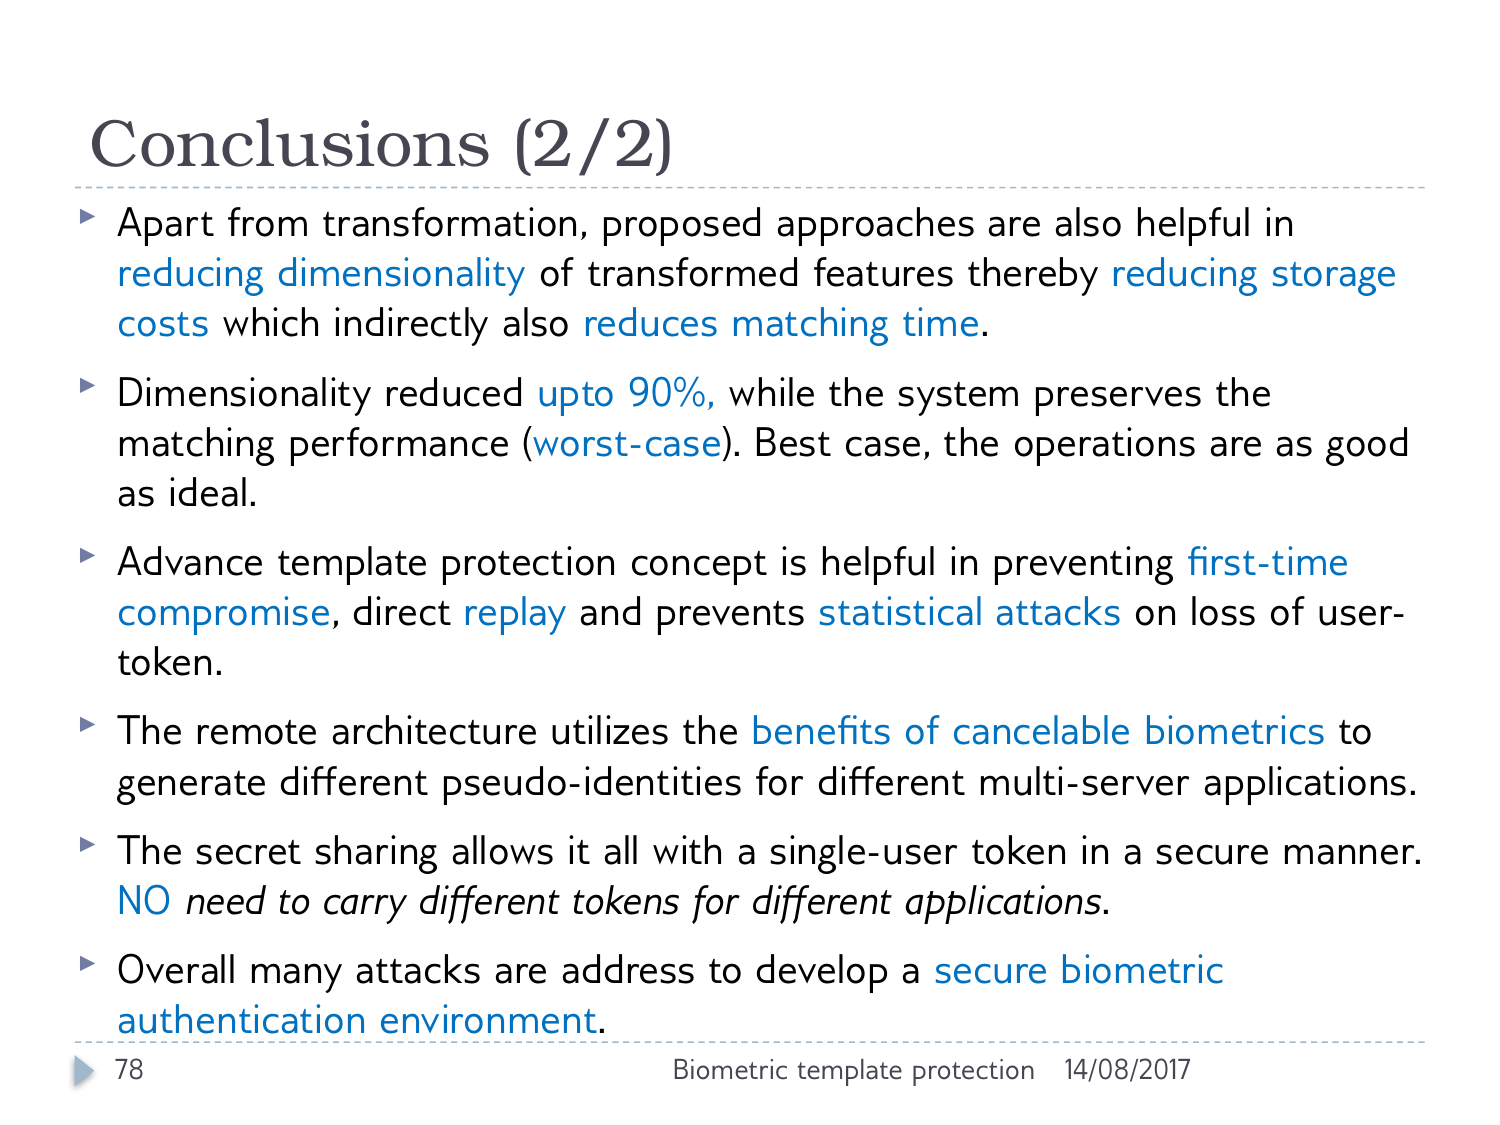

# Conclusions (2/2)
Apart from transformation, proposed approaches are also helpful in reducing dimensionality of transformed features thereby reducing storage costs which indirectly also reduces matching time.
Dimensionality reduced upto 90%, while the system preserves the matching performance (worst-case). Best case, the operations are as good as ideal.
Advance template protection concept is helpful in preventing first-time compromise, direct replay and prevents statistical attacks on loss of user-token.
The remote architecture utilizes the benefits of cancelable biometrics to generate different pseudo-identities for different multi-server applications.
The secret sharing allows it all with a single-user token in a secure manner. NO need to carry different tokens for different applications.
Overall many attacks are address to develop a secure biometric authentication environment.

78
Biometric template protection
14/08/2017